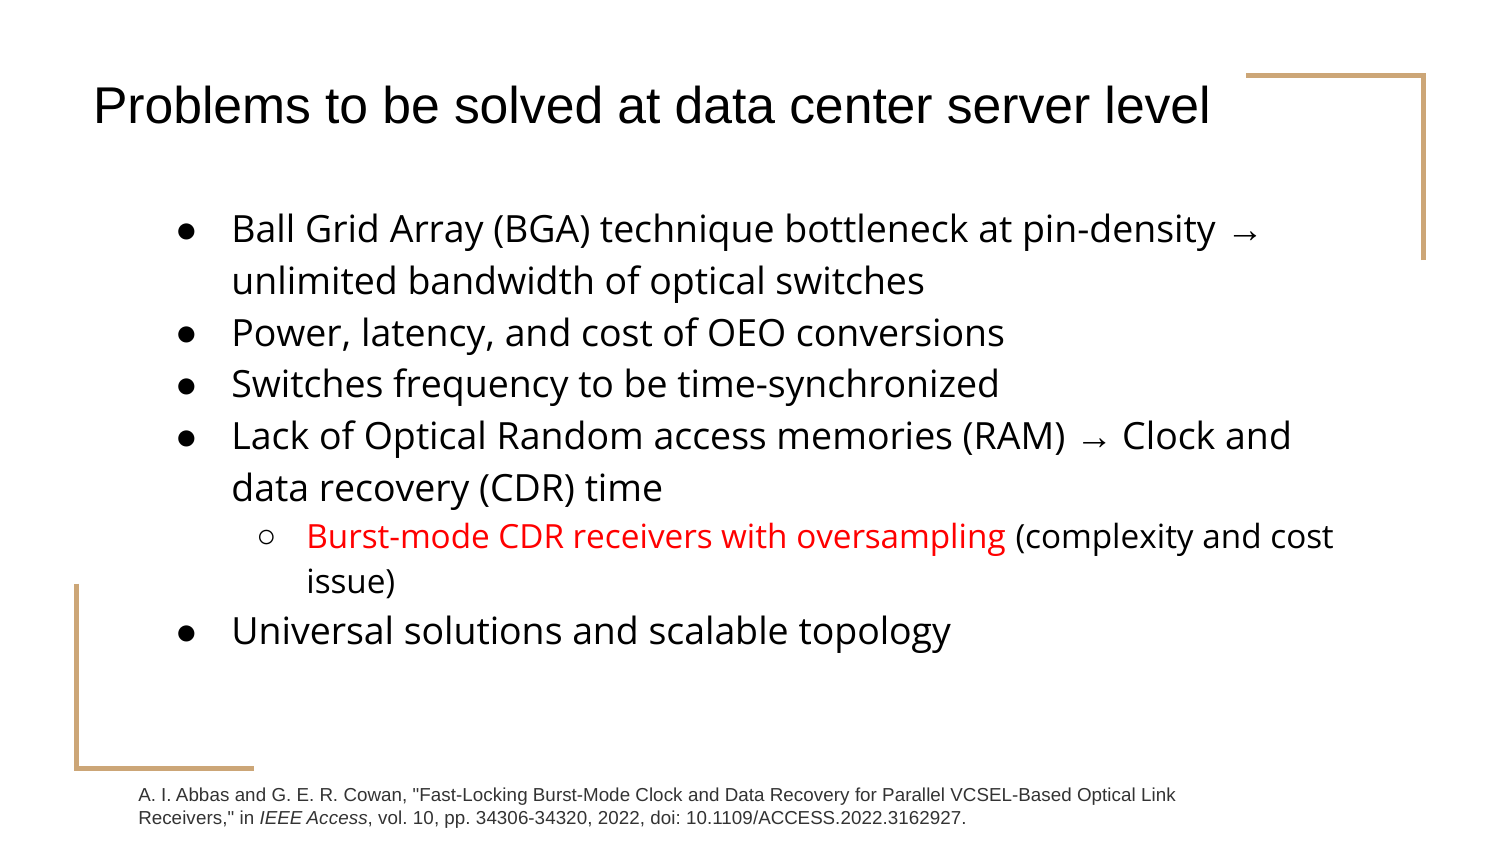

# Problems to be solved at data center server level
Ball Grid Array (BGA) technique bottleneck at pin-density → unlimited bandwidth of optical switches
Power, latency, and cost of OEO conversions
Switches frequency to be time-synchronized
Lack of Optical Random access memories (RAM) → Clock and data recovery (CDR) time
Burst-mode CDR receivers with oversampling (complexity and cost issue)
Universal solutions and scalable topology
A. I. Abbas and G. E. R. Cowan, "Fast-Locking Burst-Mode Clock and Data Recovery for Parallel VCSEL-Based Optical Link Receivers," in IEEE Access, vol. 10, pp. 34306-34320, 2022, doi: 10.1109/ACCESS.2022.3162927.